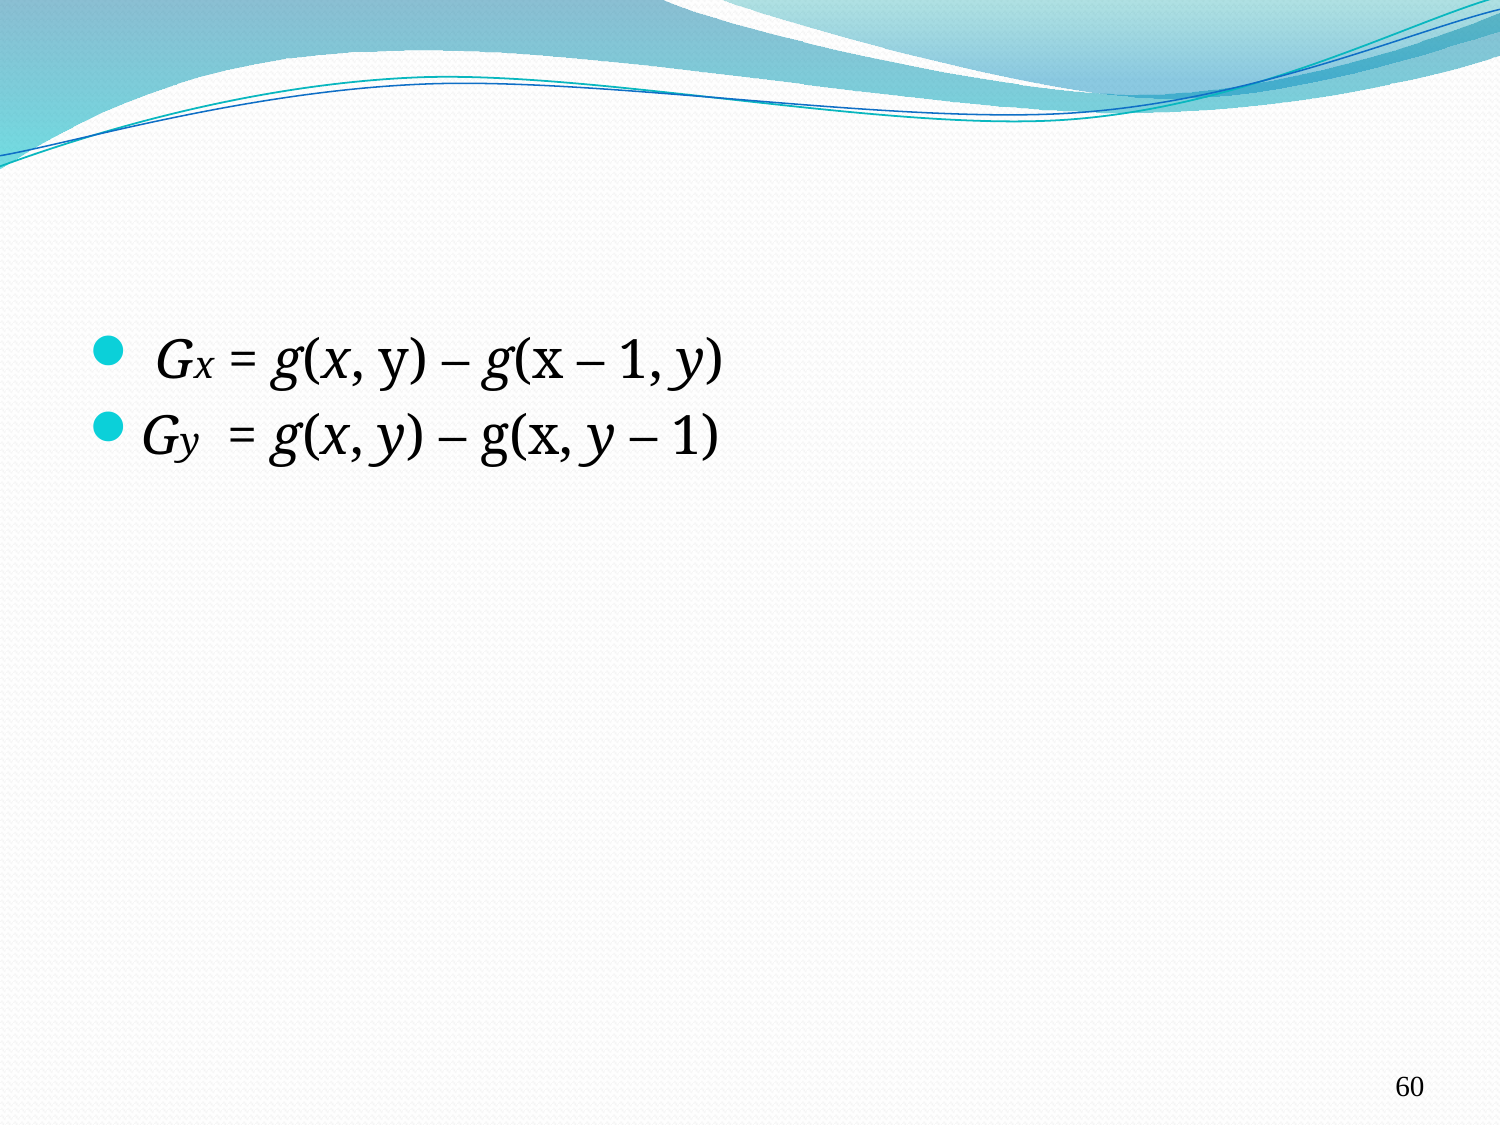

#
 Gx = g(x, y) – g(x – 1, y)
Gy  = g(x, y) – g(x, y – 1)

60